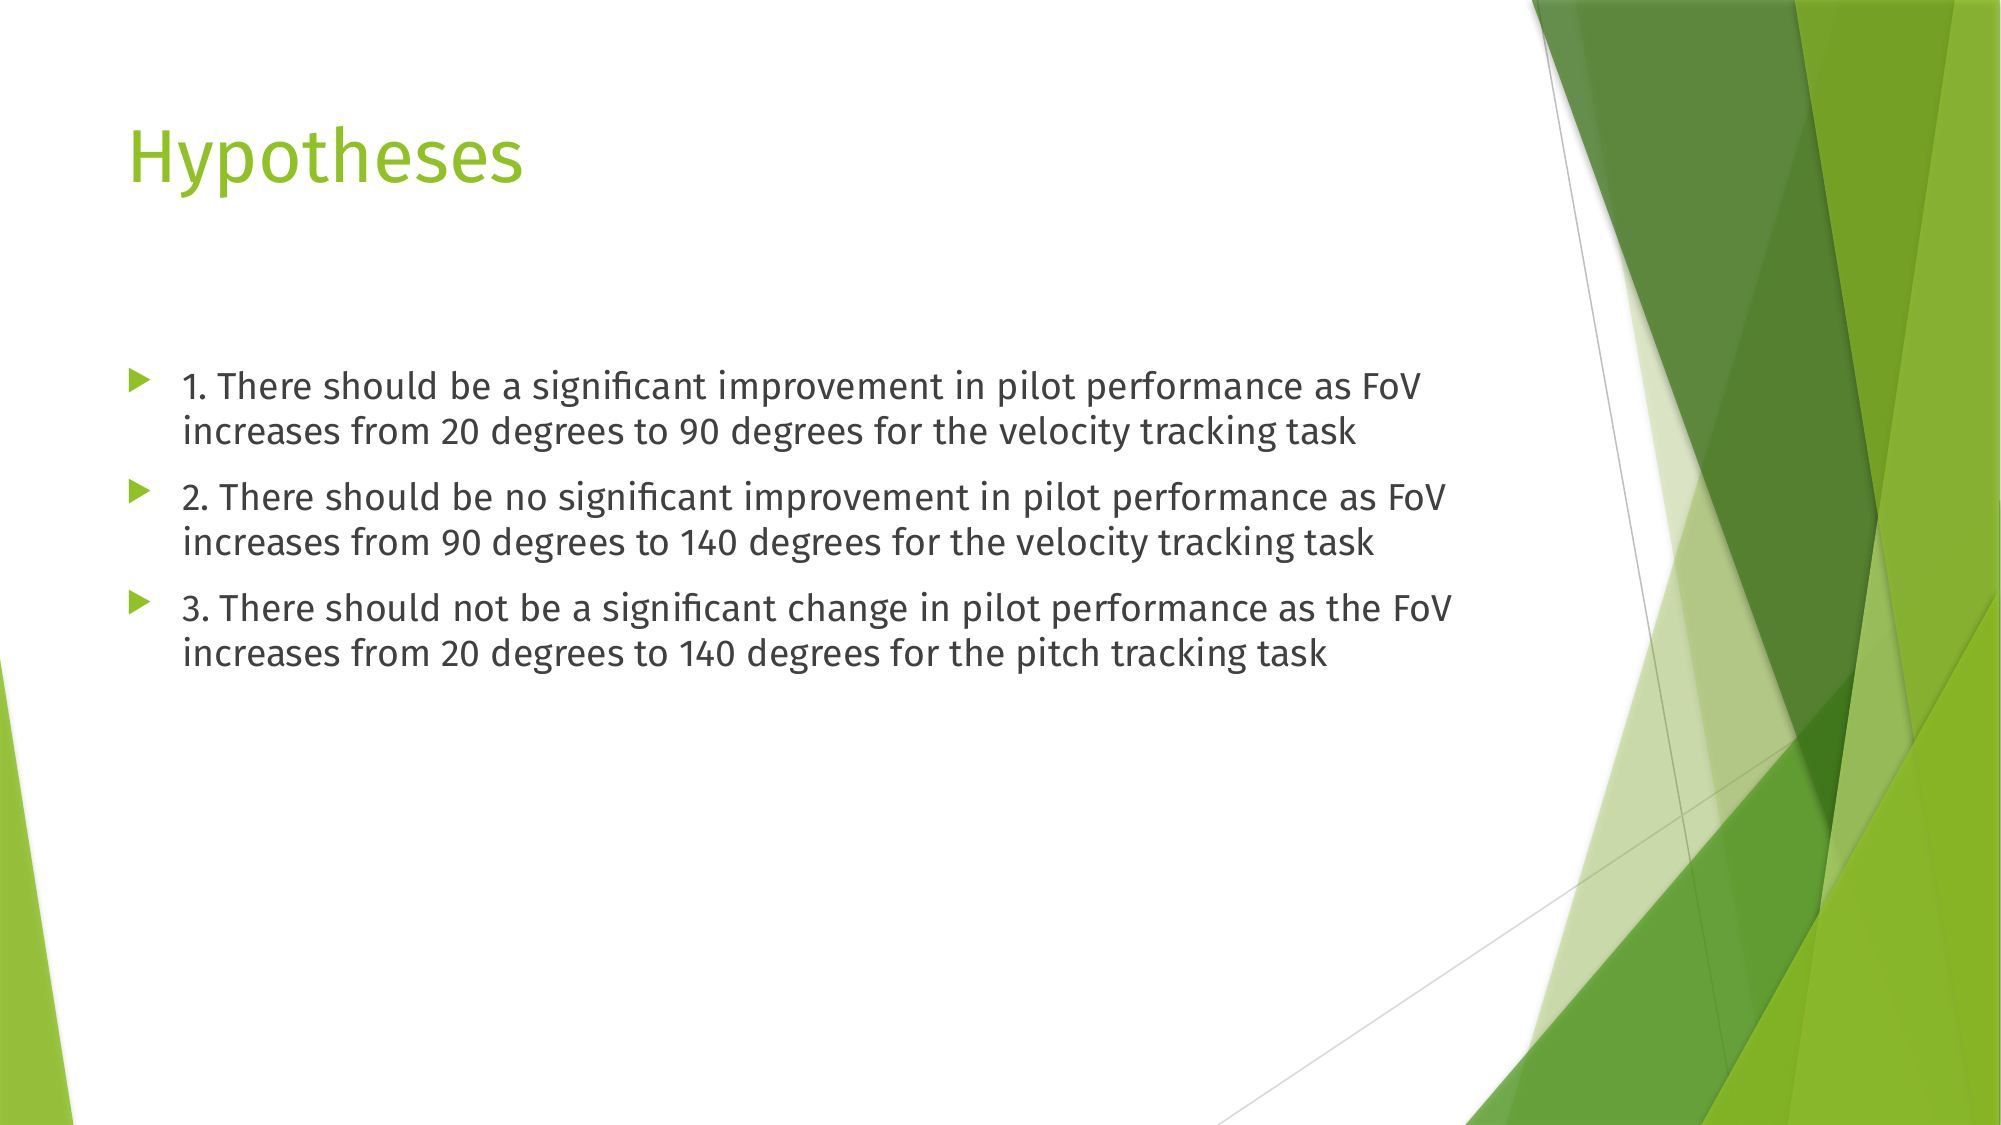

# Hypotheses
1. There should be a significant improvement in pilot performance as FoV increases from 20 degrees to 90 degrees for the velocity tracking task
2. There should be no significant improvement in pilot performance as FoV increases from 90 degrees to 140 degrees for the velocity tracking task
3. There should not be a significant change in pilot performance as the FoV increases from 20 degrees to 140 degrees for the pitch tracking task